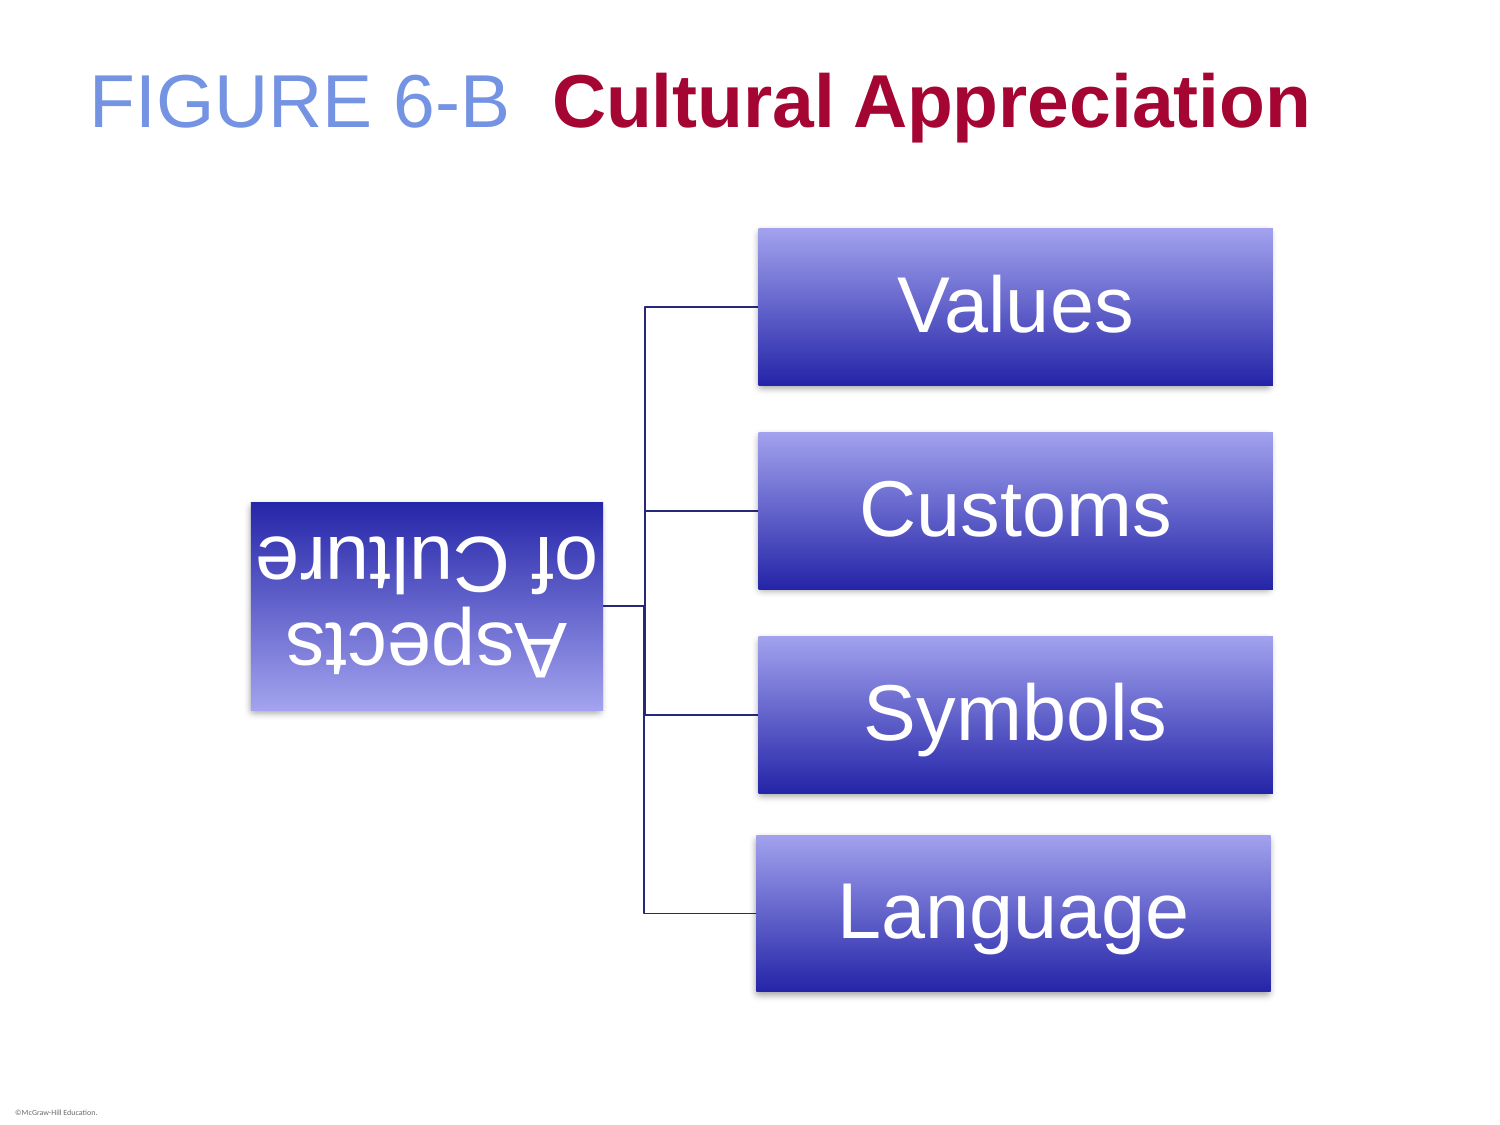

# FIGURE 6-B  Cultural Appreciation

Aspects of Culture
Values
Customs
Symbols
Language